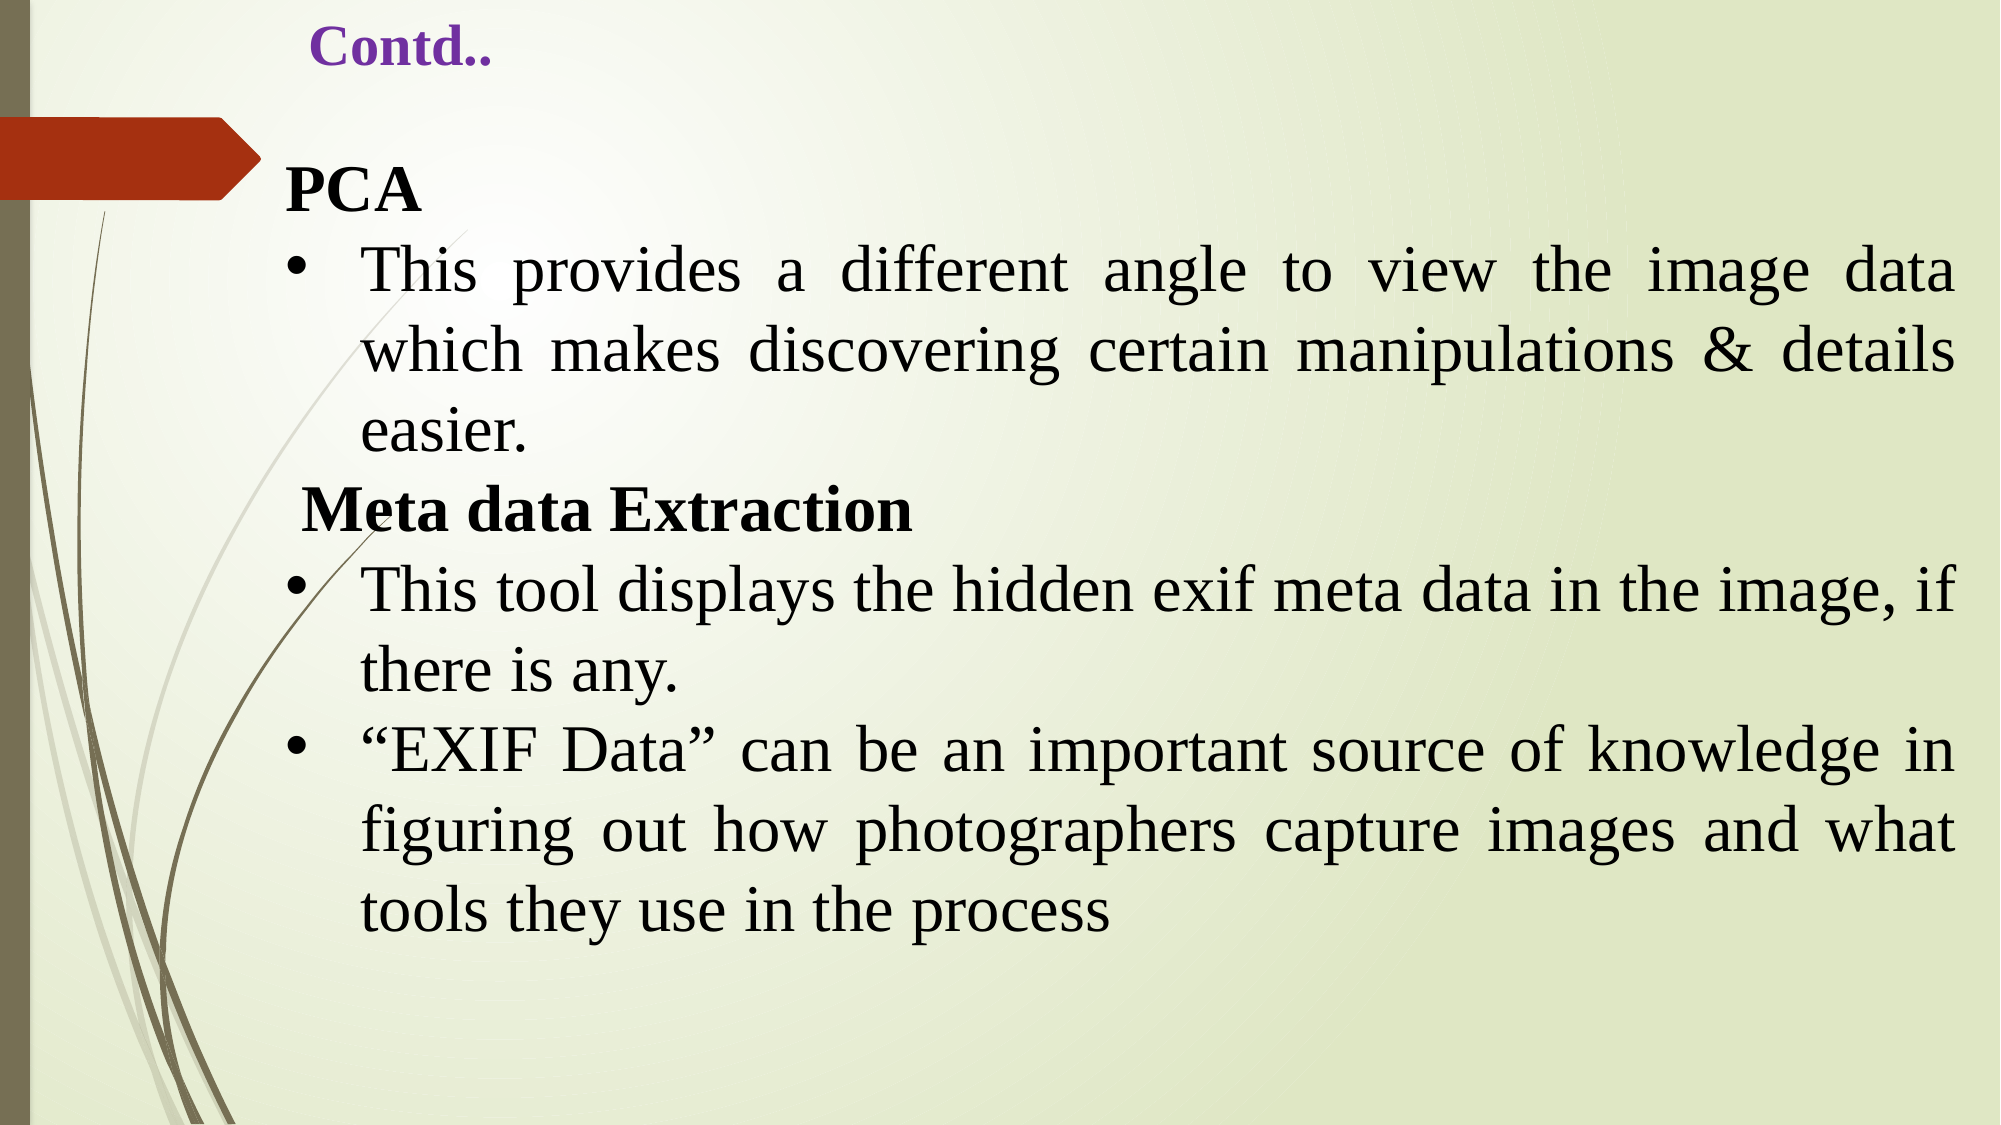

Contd..
PCA
This provides a different angle to view the image data which makes discovering certain manipulations & details easier.
 Meta data Extraction
This tool displays the hidden exif meta data in the image, if there is any.
“EXIF Data” can be an important source of knowledge in figuring out how photographers capture images and what tools they use in the process